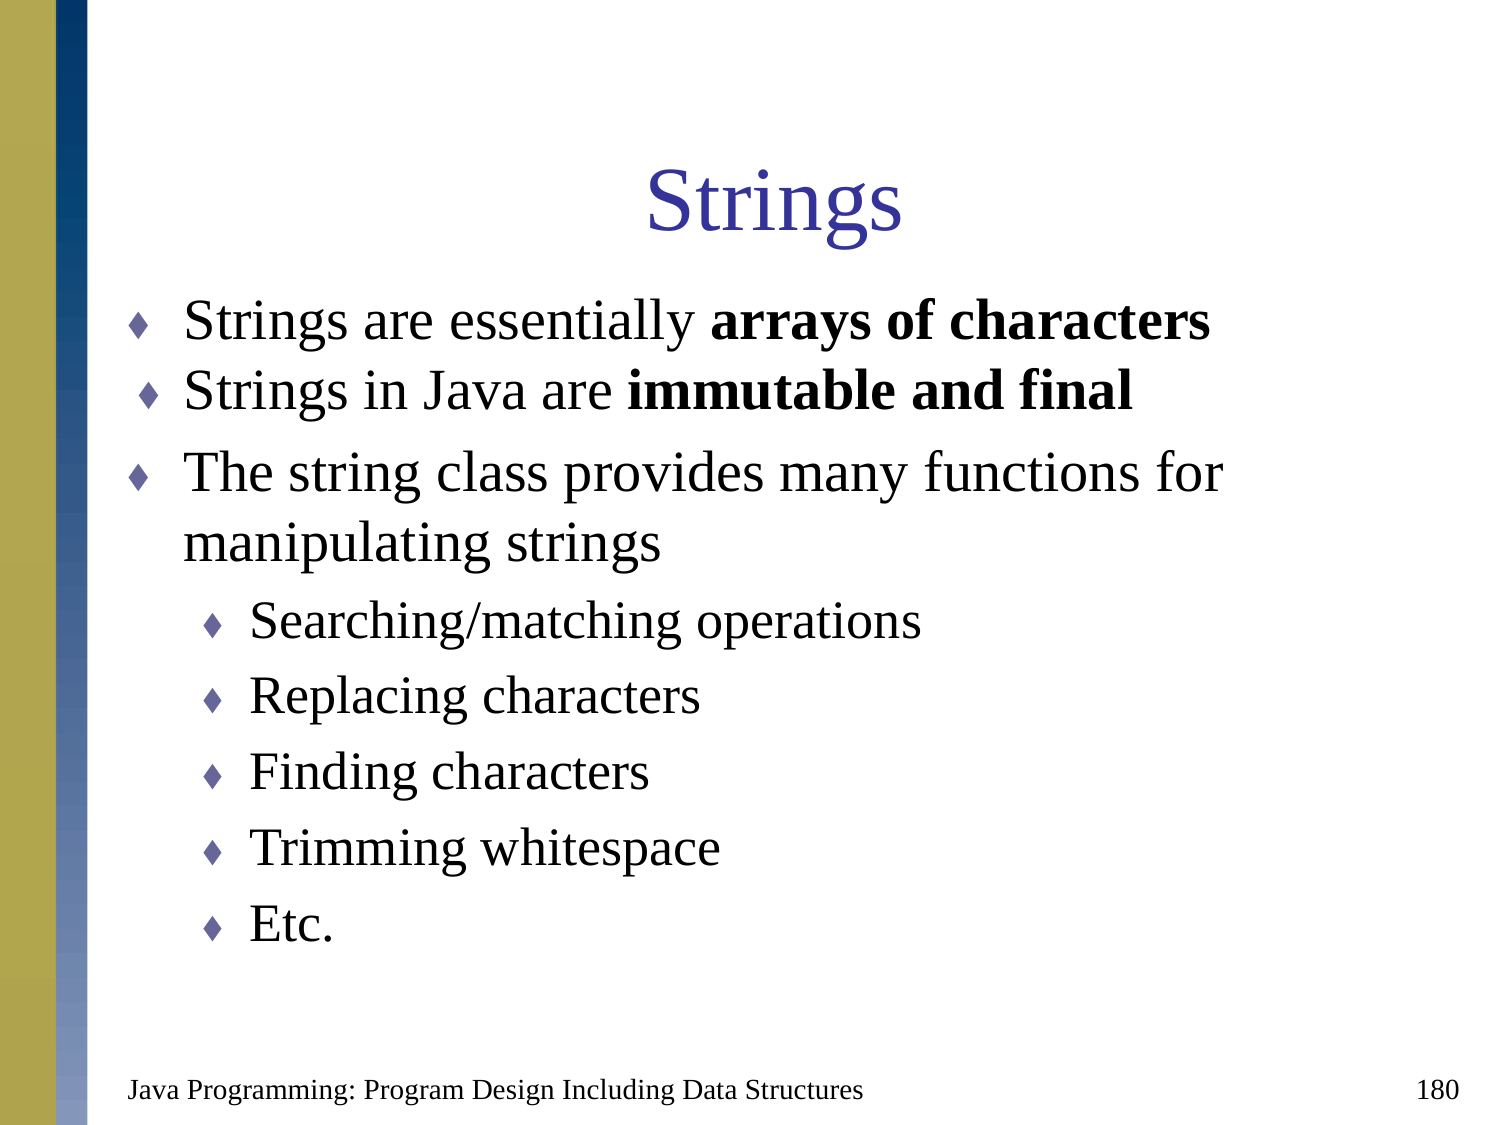

# Strings
Strings are essentially arrays of characters
Strings in Java are immutable and final
The string class provides many functions for manipulating strings
Searching/matching operations
Replacing characters
Finding characters
Trimming whitespace
Etc.
Java Programming: Program Design Including Data Structures
180